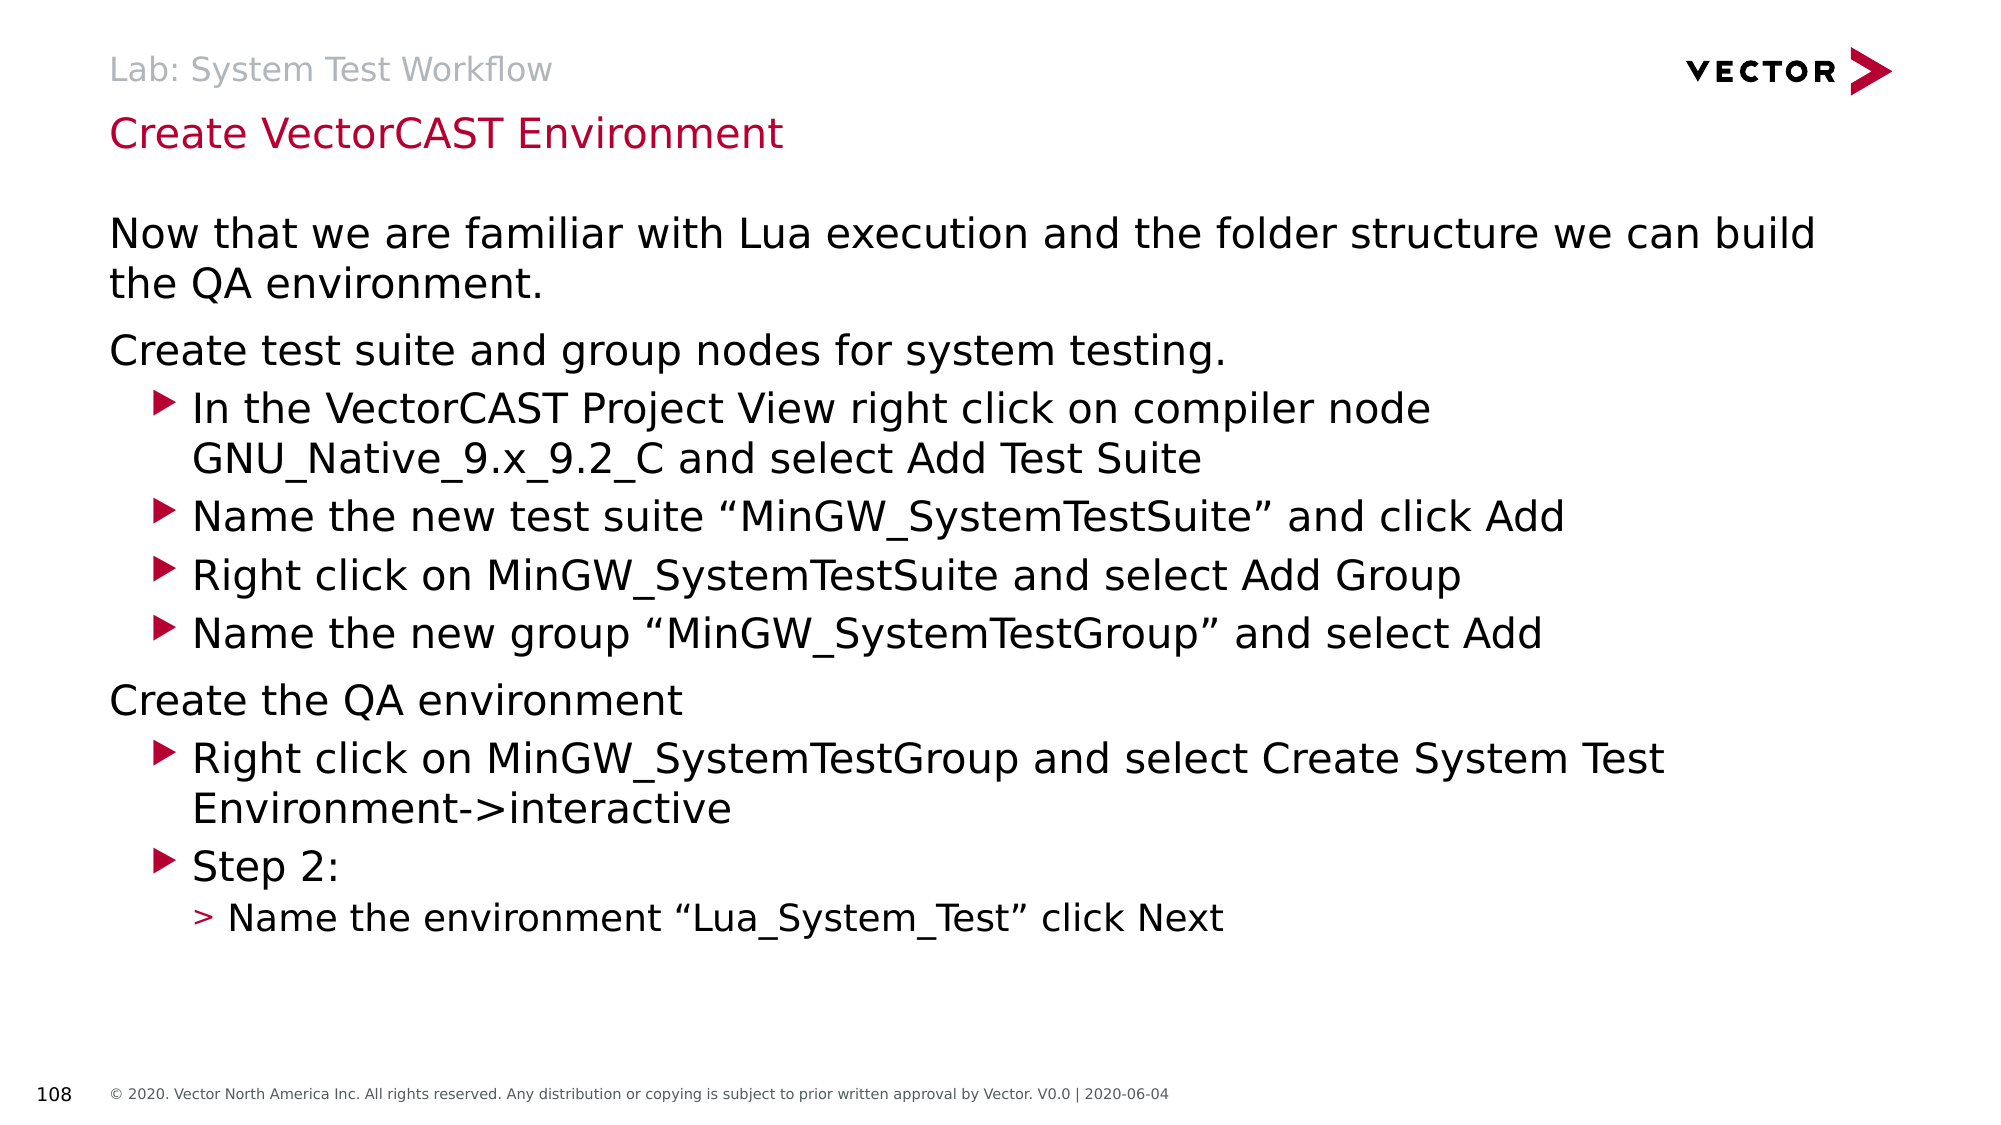

# Lab: System Test Workflow
Create VectorCAST Environment
Now that we are familiar with Lua execution and the folder structure we can build the QA environment.
Create test suite and group nodes for system testing.
In the VectorCAST Project View right click on compiler node GNU_Native_9.x_9.2_C and select Add Test Suite
Name the new test suite “MinGW_SystemTestSuite” and click Add
Right click on MinGW_SystemTestSuite and select Add Group
Name the new group “MinGW_SystemTestGroup” and select Add
Create the QA environment
Right click on MinGW_SystemTestGroup and select Create System Test Environment->interactive
Step 2:
Name the environment “Lua_System_Test” click Next